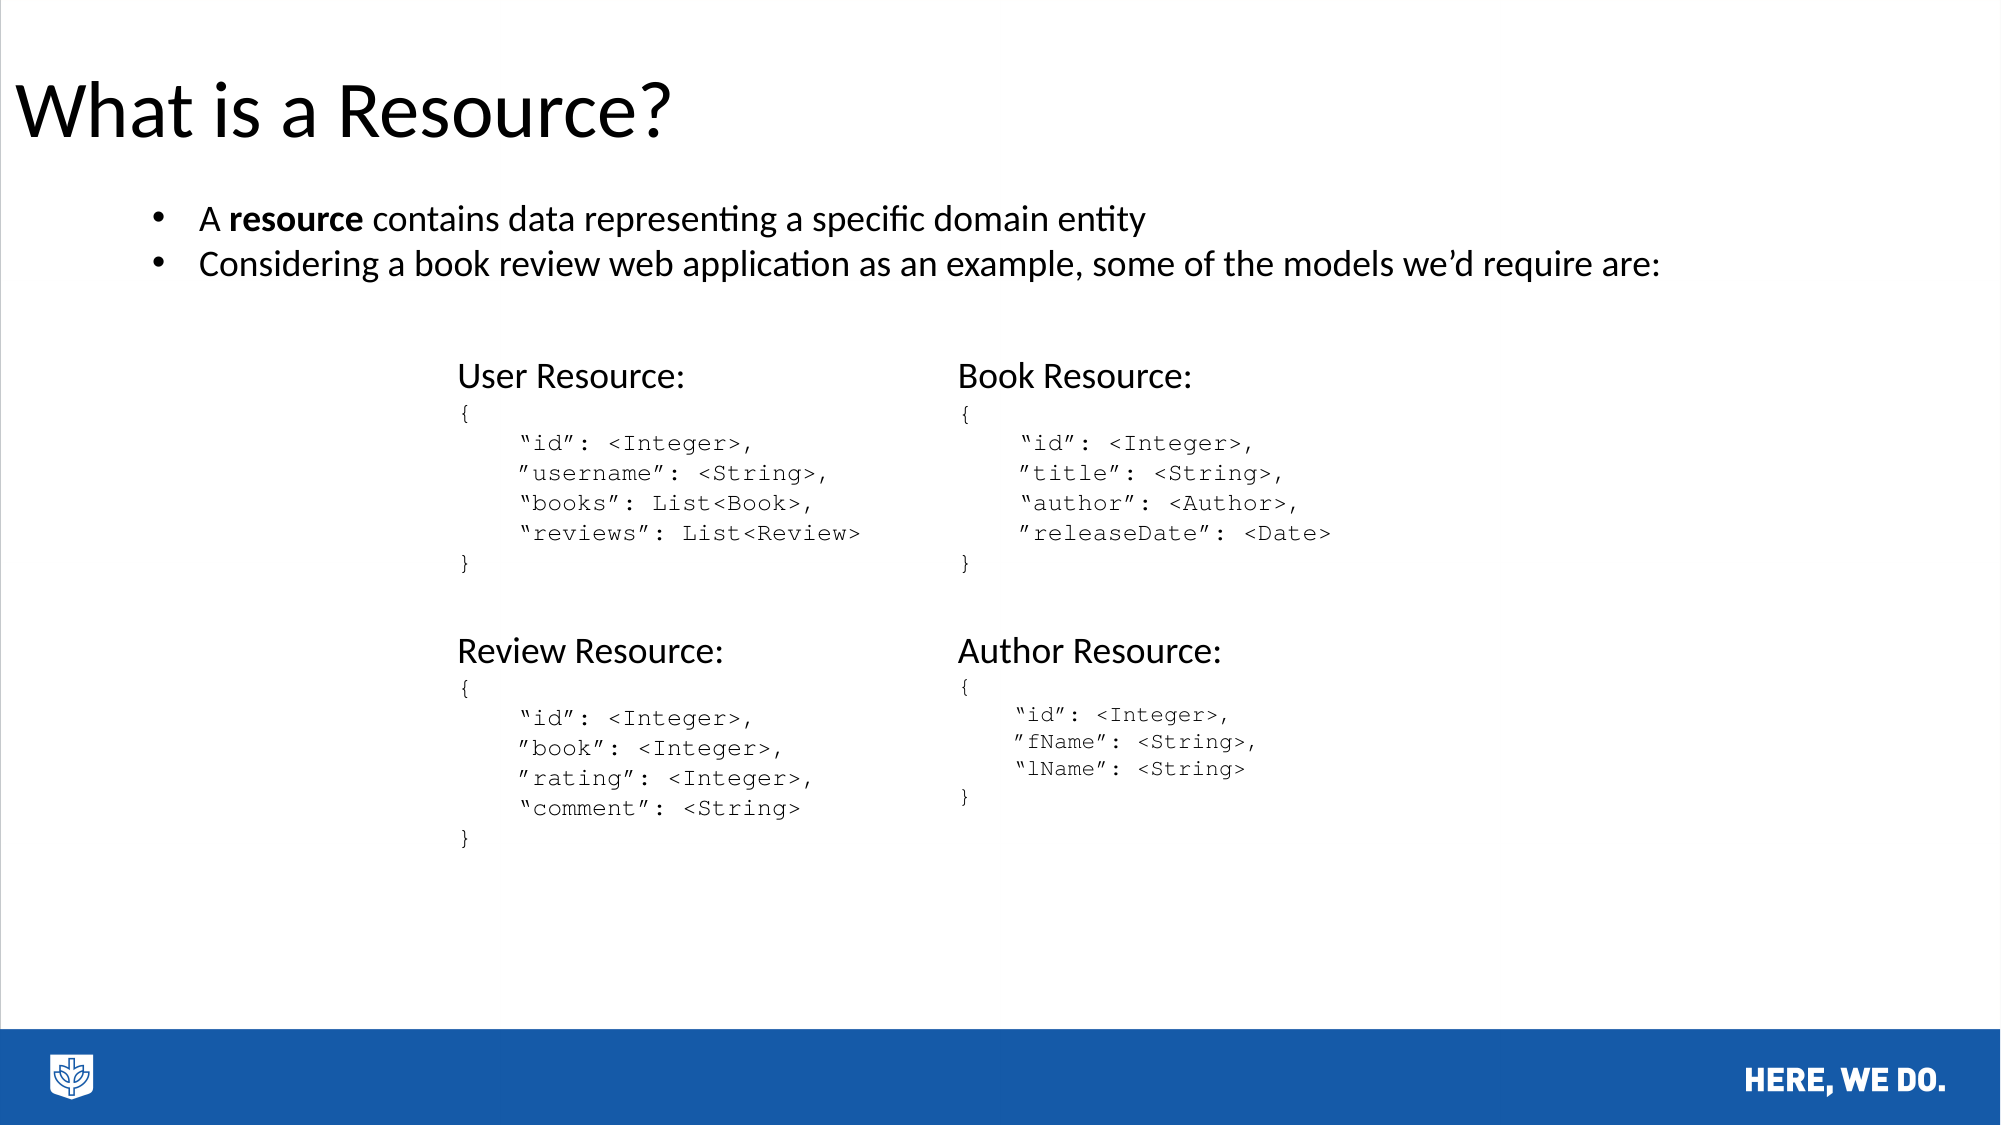

What is a Resource?
A resource contains data representing a specific domain entity
Considering a book review web application as an example, some of the models we’d require are:
User Resource:
{
    “id”: <Integer>,
    ”username”: <String>,
    “books”: List<Book>,
    “reviews”: List<Review>
}

Review Resource:
{
    “id”: <Integer>,
    ”book”: <Integer>,
    ”rating”: <Integer>,
    “comment”: <String>
}

Book Resource:
{
    “id”: <Integer>,
    ”title”: <String>,
    “author”: <Author>,
    ”releaseDate”: <Date>
}

Author Resource:
{
    “id”: <Integer>,
    ”fName”: <String>,
    “lName”: <String>
}